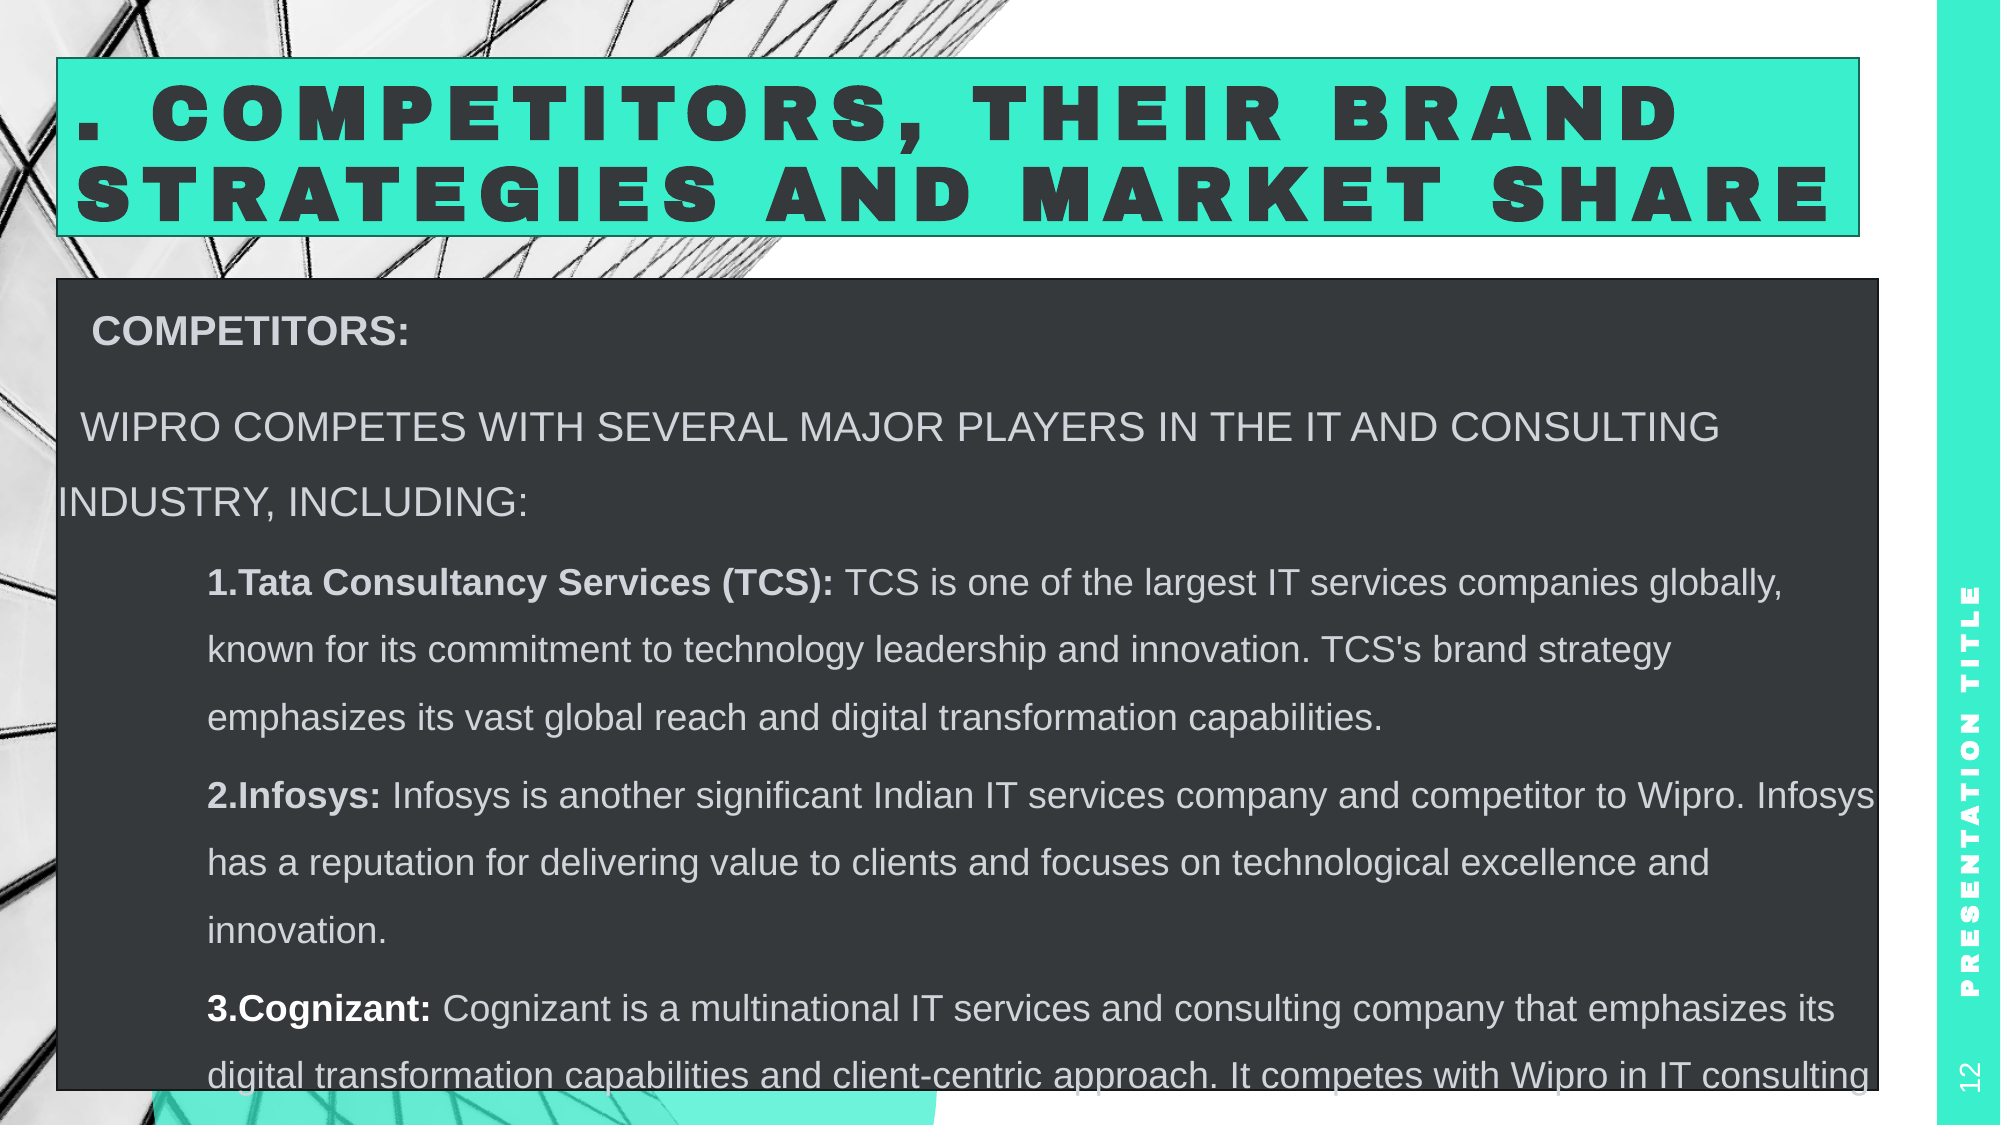

# . Competitors, their brand strategies and Market share

   Competitors:
  Wipro competes with several major players in the IT and consulting industry, including:
Tata Consultancy Services (TCS): TCS is one of the largest IT services companies globally, known for its commitment to technology leadership and innovation. TCS's brand strategy emphasizes its vast global reach and digital transformation capabilities.
Infosys: Infosys is another significant Indian IT services company and competitor to Wipro. Infosys has a reputation for delivering value to clients and focuses on technological excellence and innovation.
Cognizant: Cognizant is a multinational IT services and consulting company that emphasizes its digital transformation capabilities and client-centric approach. It competes with Wipro in IT consulting and application development.

Presentation Title
12